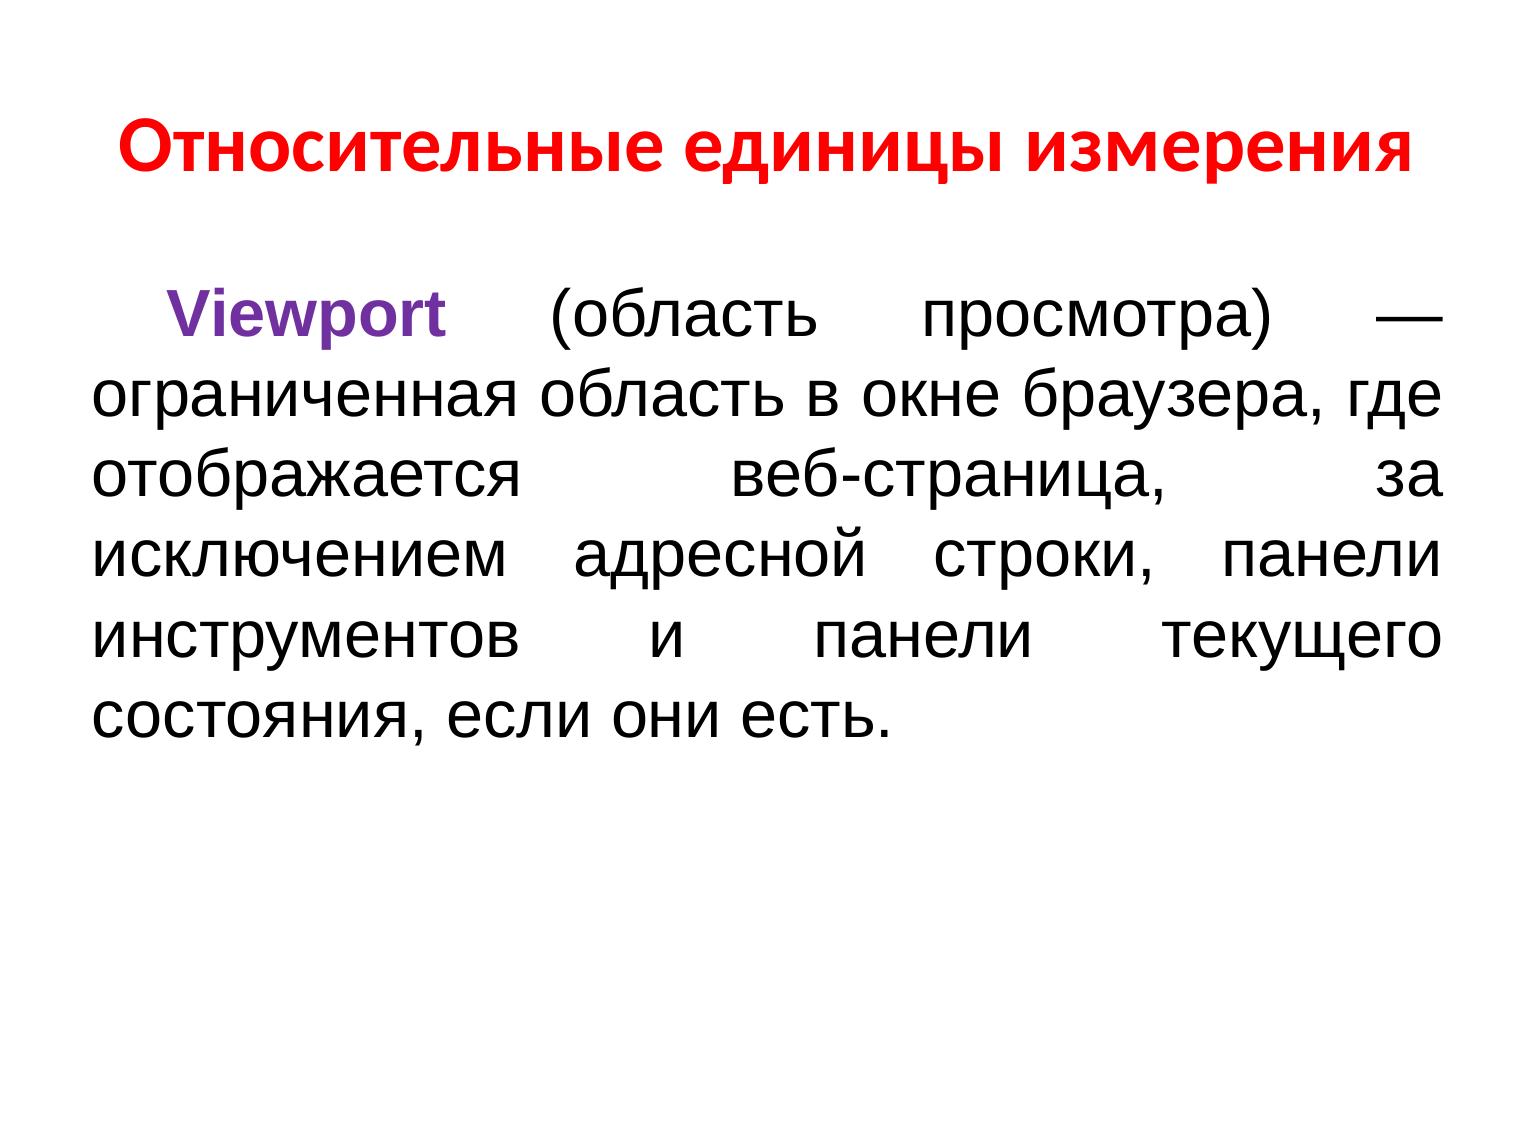

# Относительные единицы измерения
Viewport (область просмотра) — ограниченная область в окне браузера, где отображается веб-страница, за исключением адресной строки, панели инструментов и панели текущего состояния, если они есть.